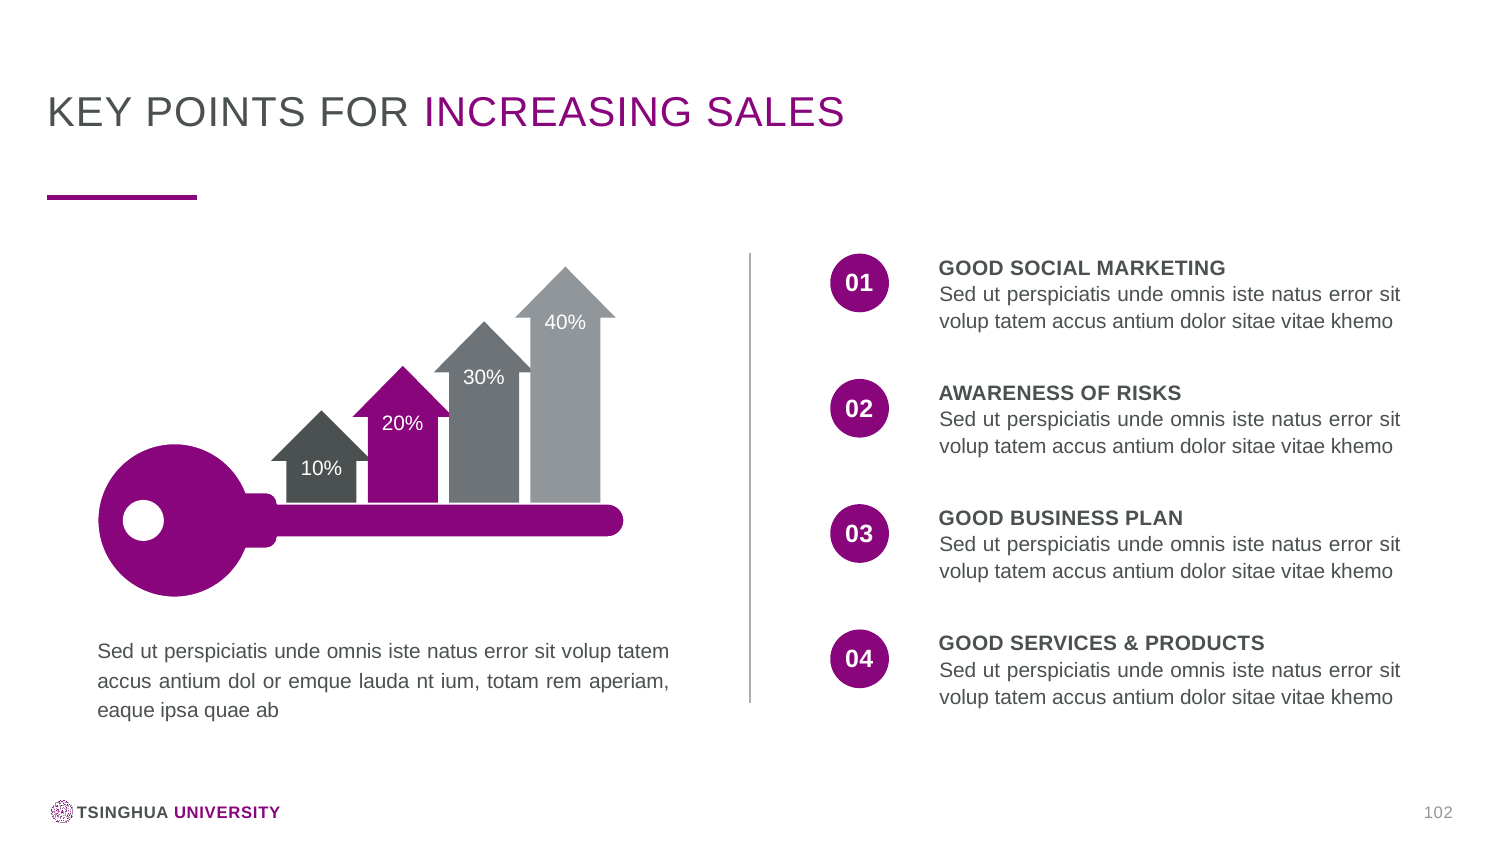

Key points for increasing sales

Good social marketing
Sed ut perspiciatis unde omnis iste natus error sit volup tatem accus antium dolor sitae vitae khemo

01
40%

30%

Awareness of risks
Sed ut perspiciatis unde omnis iste natus error sit volup tatem accus antium dolor sitae vitae khemo

02

20%

10%
Good business plan
Sed ut perspiciatis unde omnis iste natus error sit volup tatem accus antium dolor sitae vitae khemo

03
Good services & products
Sed ut perspiciatis unde omnis iste natus error sit volup tatem accus antium dolor sitae vitae khemo

04
Sed ut perspiciatis unde omnis iste natus error sit volup tatem accus antium dol or emque lauda nt ium, totam rem aperiam, eaque ipsa quae ab